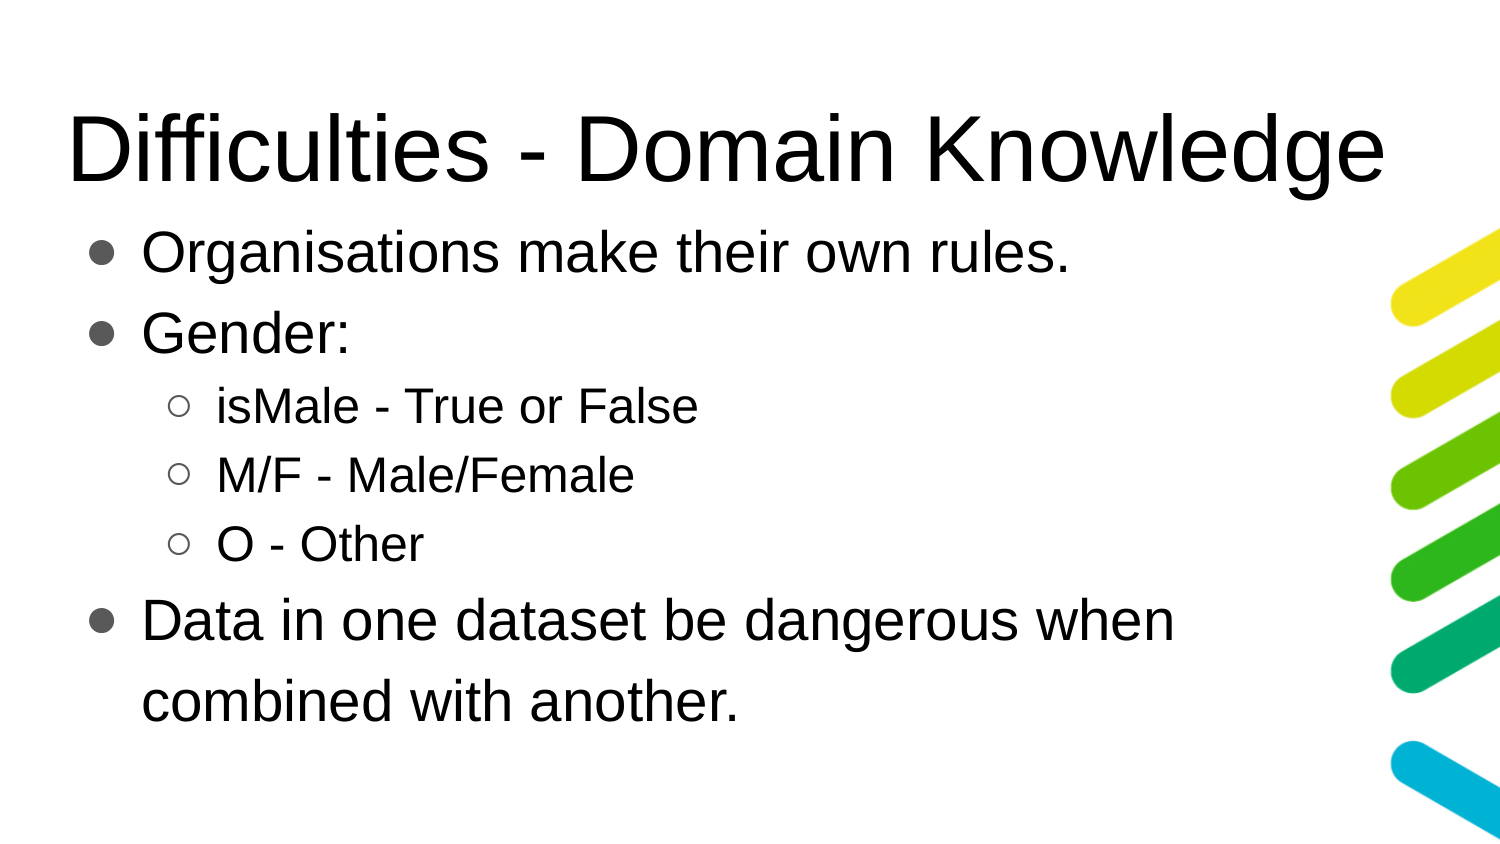

# Difficulties - Domain Knowledge
Organisations make their own rules.
Gender:
isMale - True or False
M/F - Male/Female
O - Other
Data in one dataset be dangerous when combined with another.